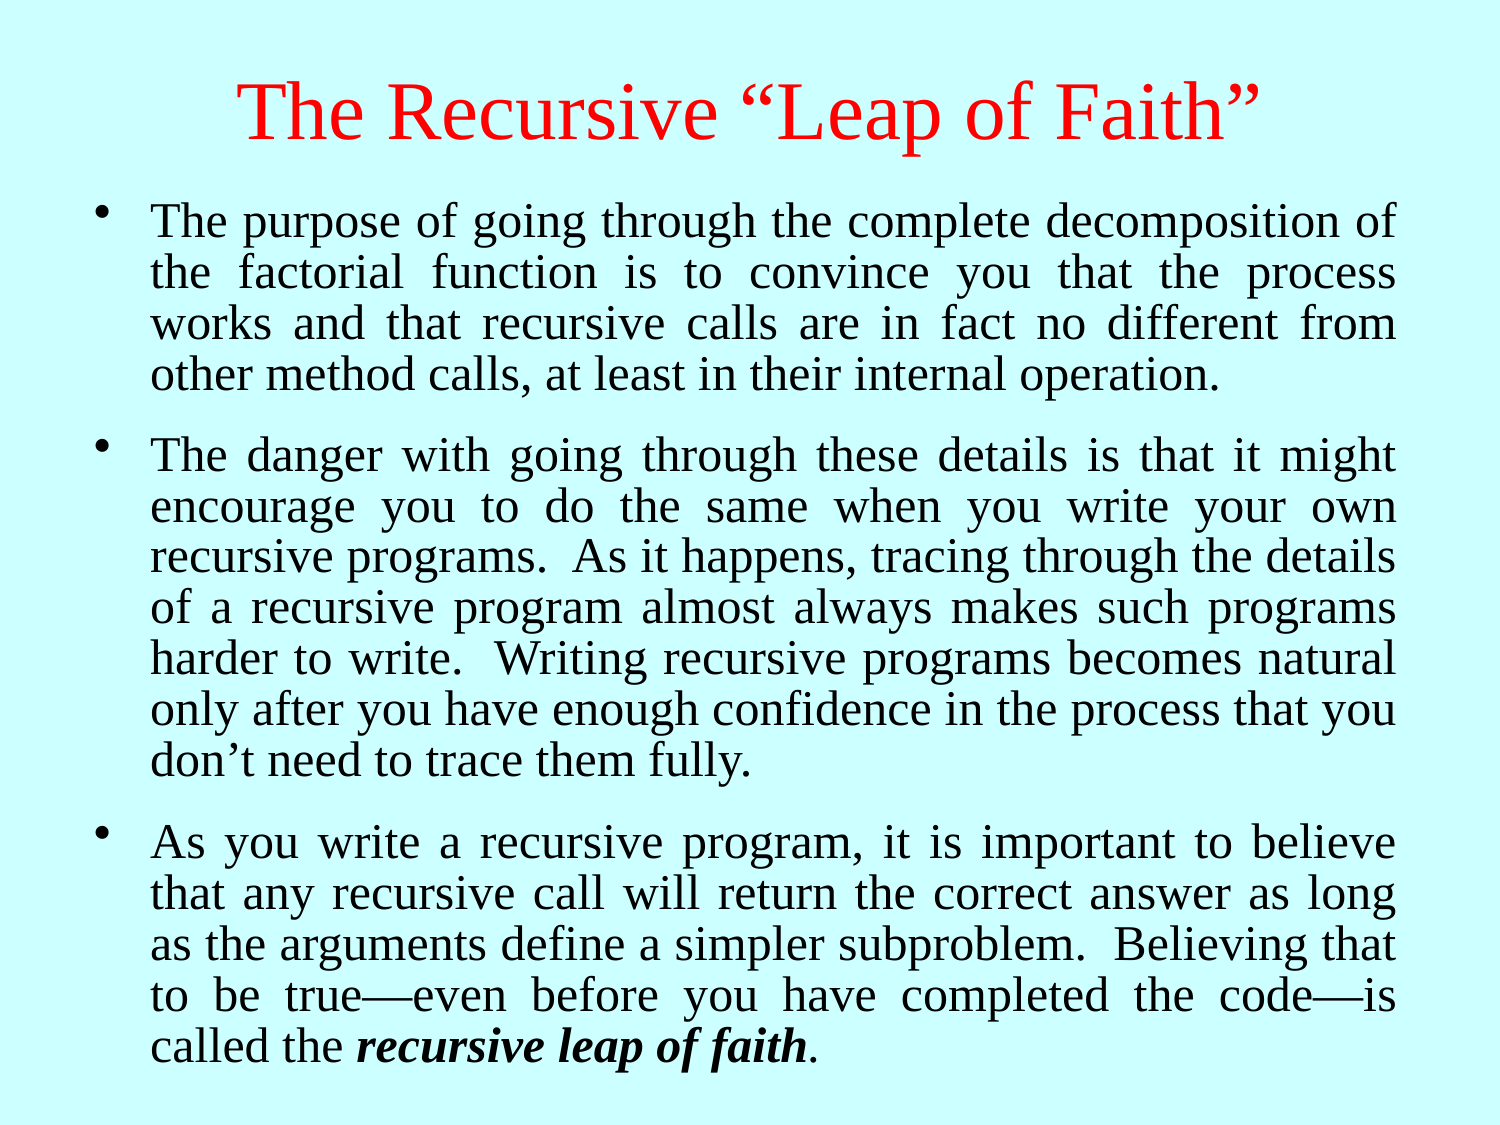

# The Recursive “Leap of Faith”
The purpose of going through the complete decomposition of the factorial function is to convince you that the process works and that recursive calls are in fact no different from other method calls, at least in their internal operation.
The danger with going through these details is that it might encourage you to do the same when you write your own recursive programs.  As it happens, tracing through the details of a recursive program almost always makes such programs harder to write.  Writing recursive programs becomes natural only after you have enough confidence in the process that you don’t need to trace them fully.
As you write a recursive program, it is important to believe that any recursive call will return the correct answer as long as the arguments define a simpler subproblem.  Believing that to be true—even before you have completed the code—is called the recursive leap of faith.